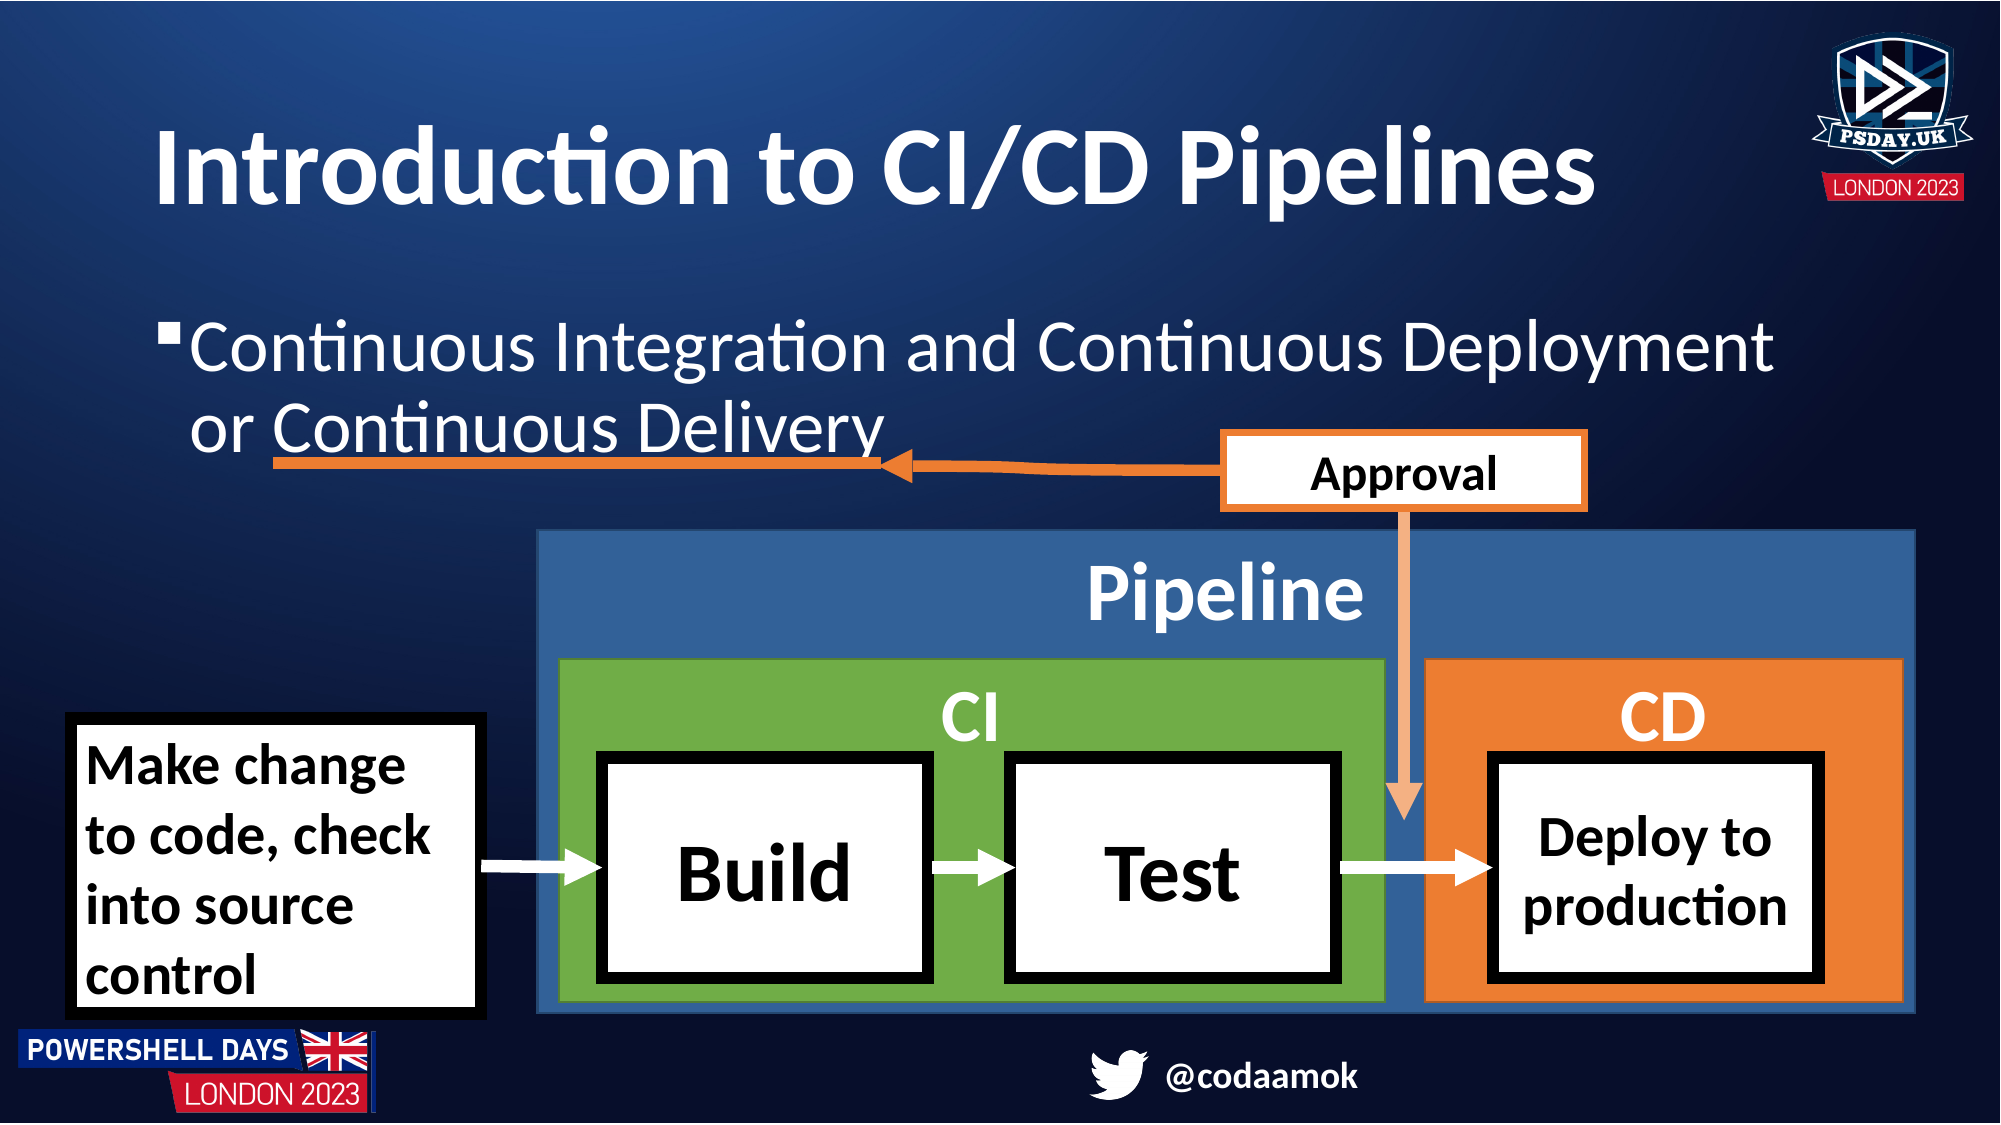

# Introduction to CI/CD Pipelines
Continuous Integration and Continuous Deployment or Continuous Delivery

Approval
Pipeline
CI
CD
Make change to code, check into source control
Build
Deploy to production
Test